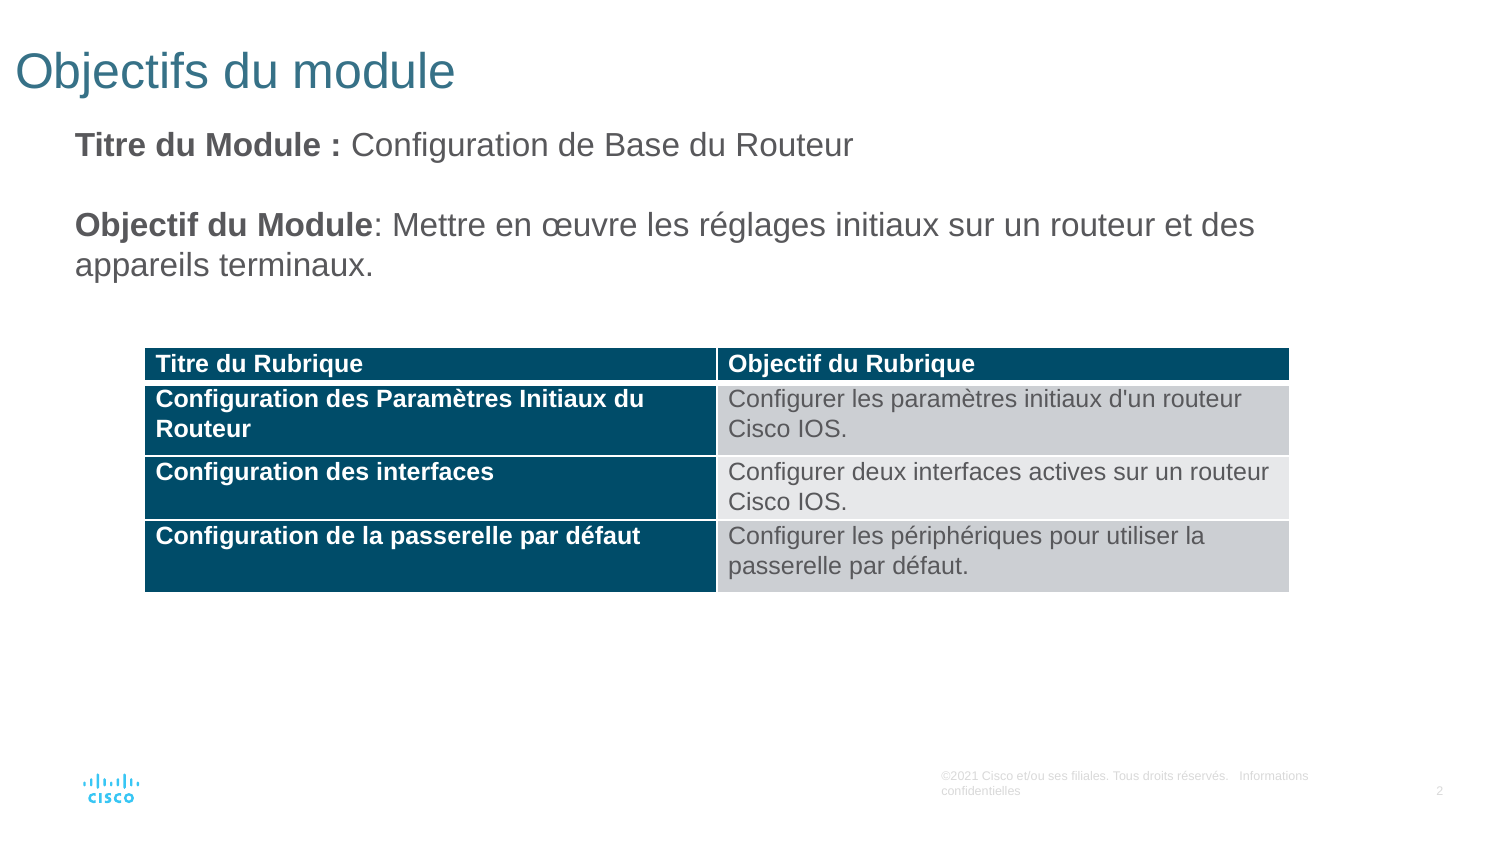

# Objectifs du module
Titre du Module : Configuration de Base du Routeur

Objectif du Module: Mettre en œuvre les réglages initiaux sur un routeur et des appareils terminaux.

| Titre du Rubrique | Objectif du Rubrique |
| --- | --- |
| Configuration des Paramètres Initiaux du Routeur | Configurer les paramètres initiaux d'un routeur Cisco IOS. |
| Configuration des interfaces | Configurer deux interfaces actives sur un routeur Cisco IOS. |
| Configuration de la passerelle par défaut | Configurer les périphériques pour utiliser la passerelle par défaut. |